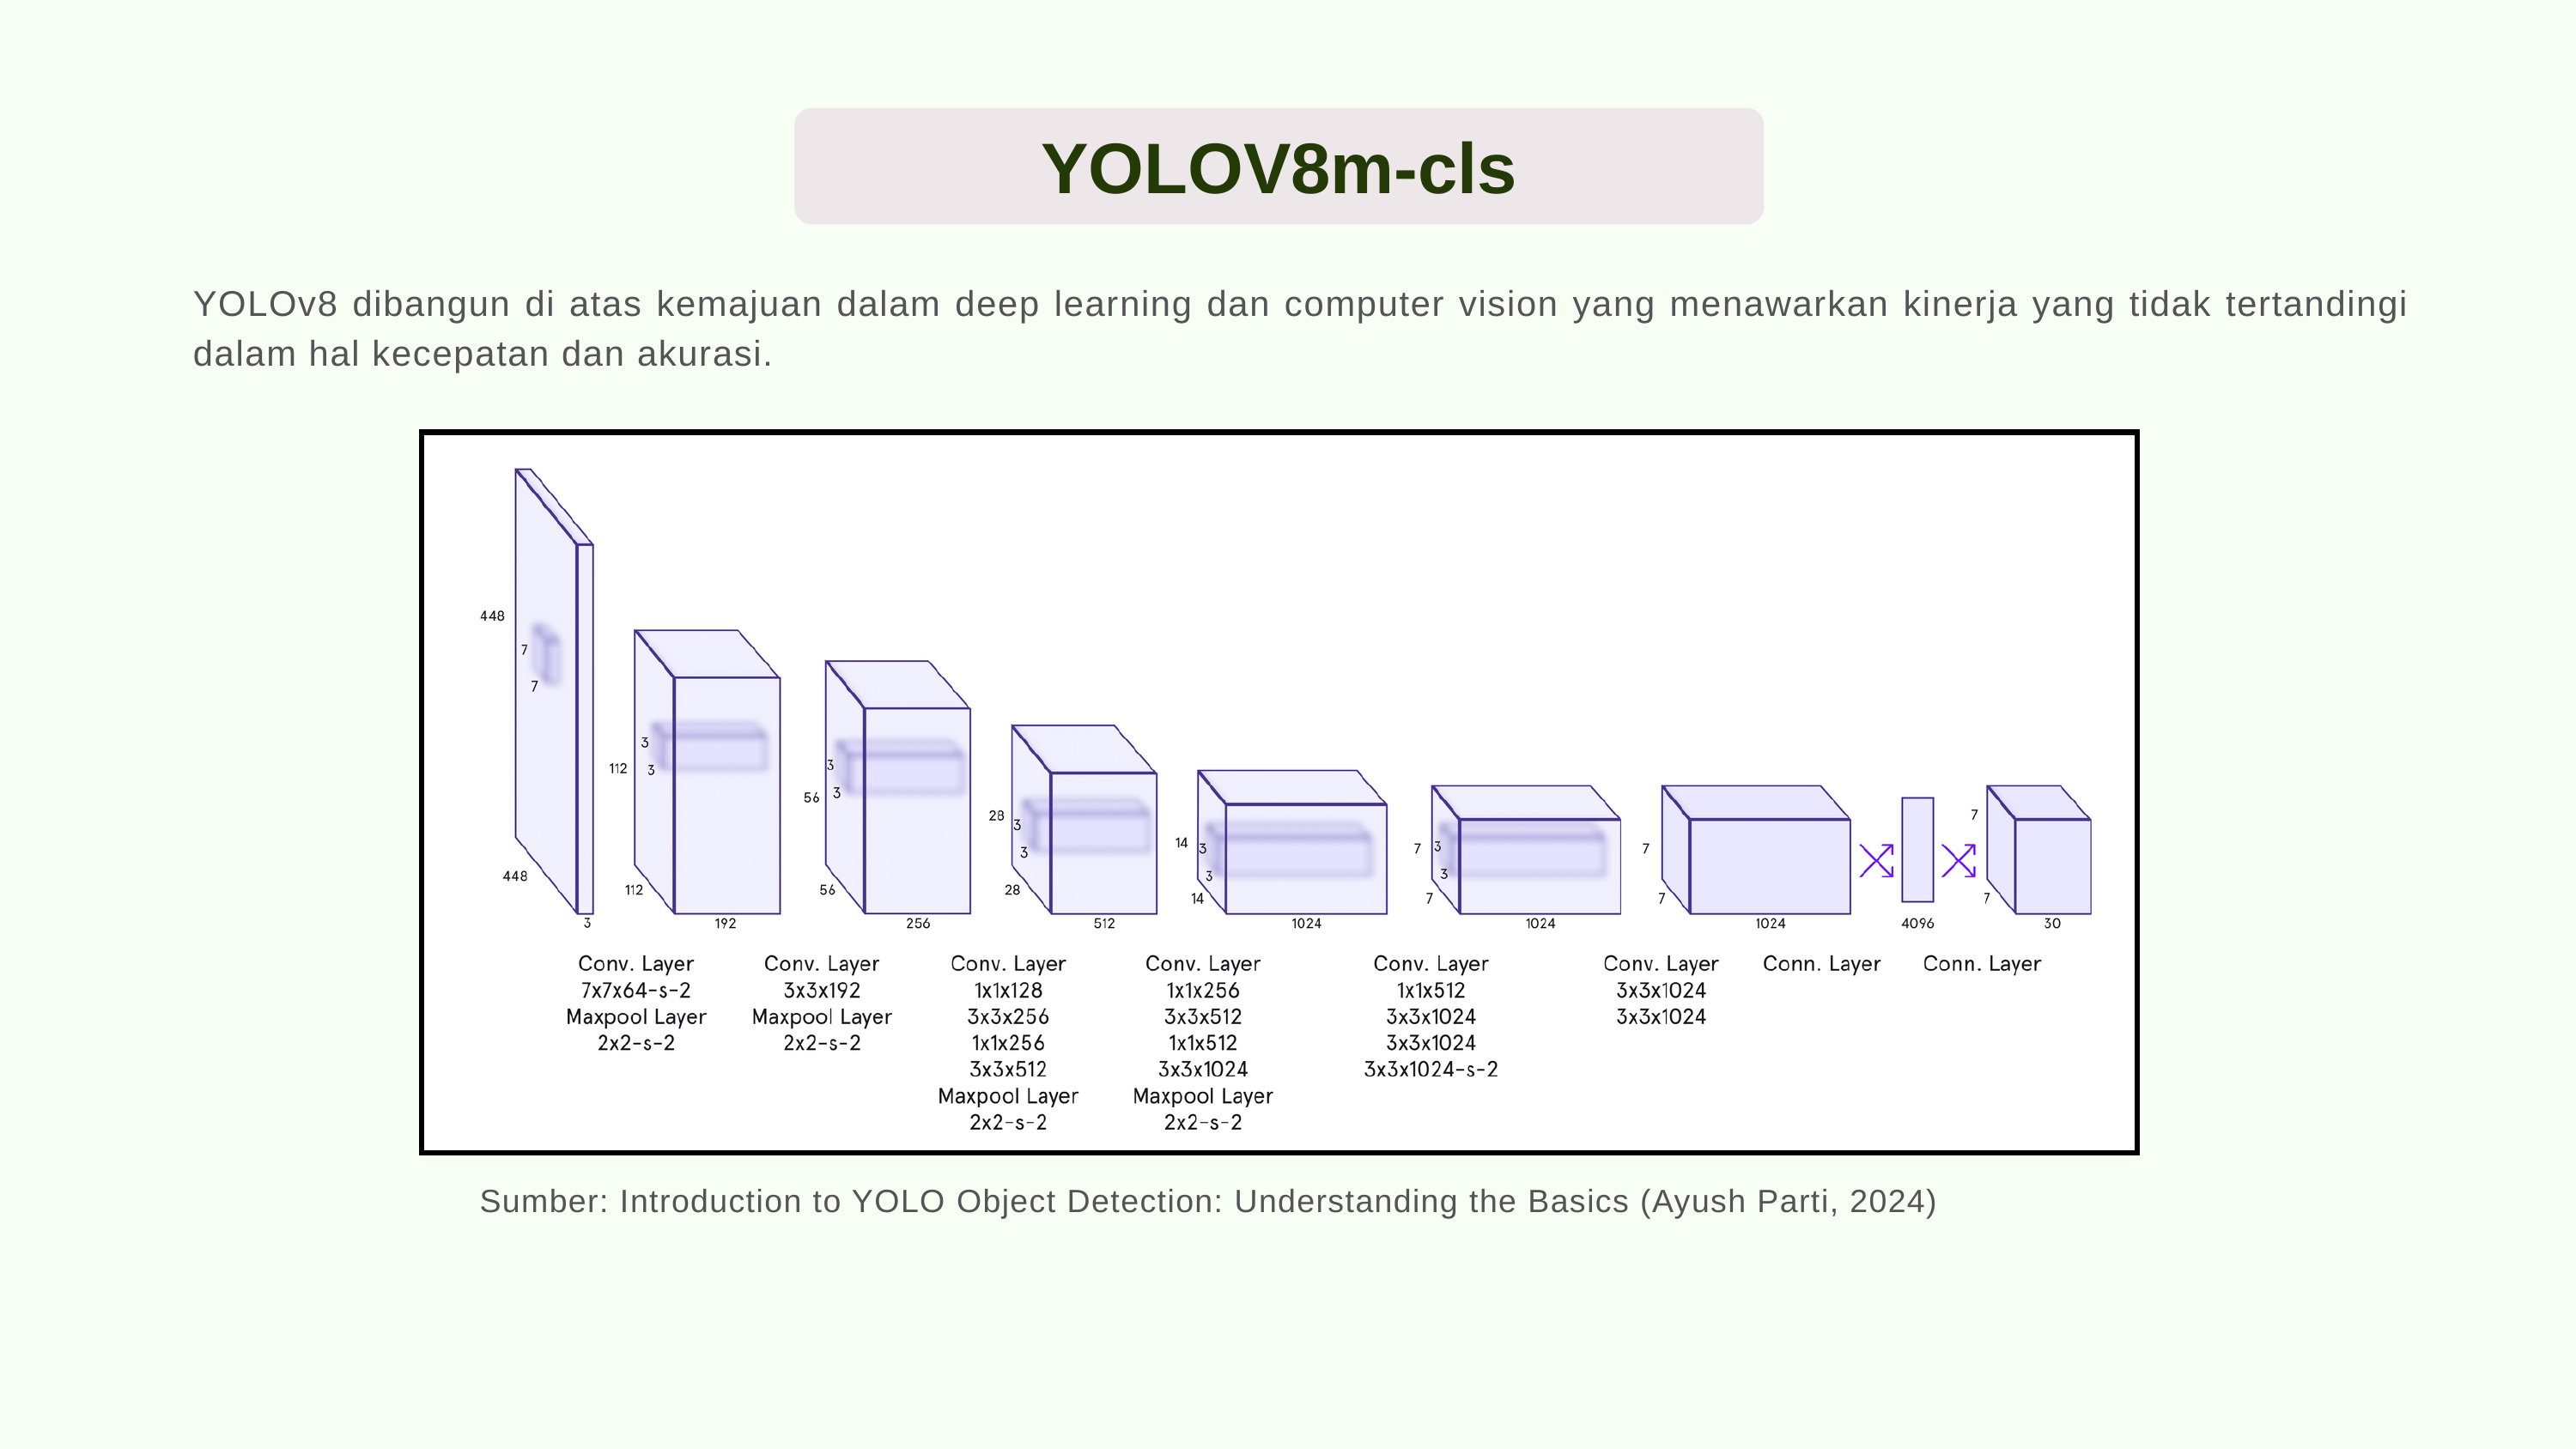

YOLOV8m-cls

YOLOv8 dibangun di atas kemajuan dalam deep learning dan computer vision yang menawarkan kinerja yang tidak tertandingi dalam hal kecepatan dan akurasi.

Sumber: Introduction to YOLO Object Detection: Understanding the Basics (Ayush Parti, 2024)